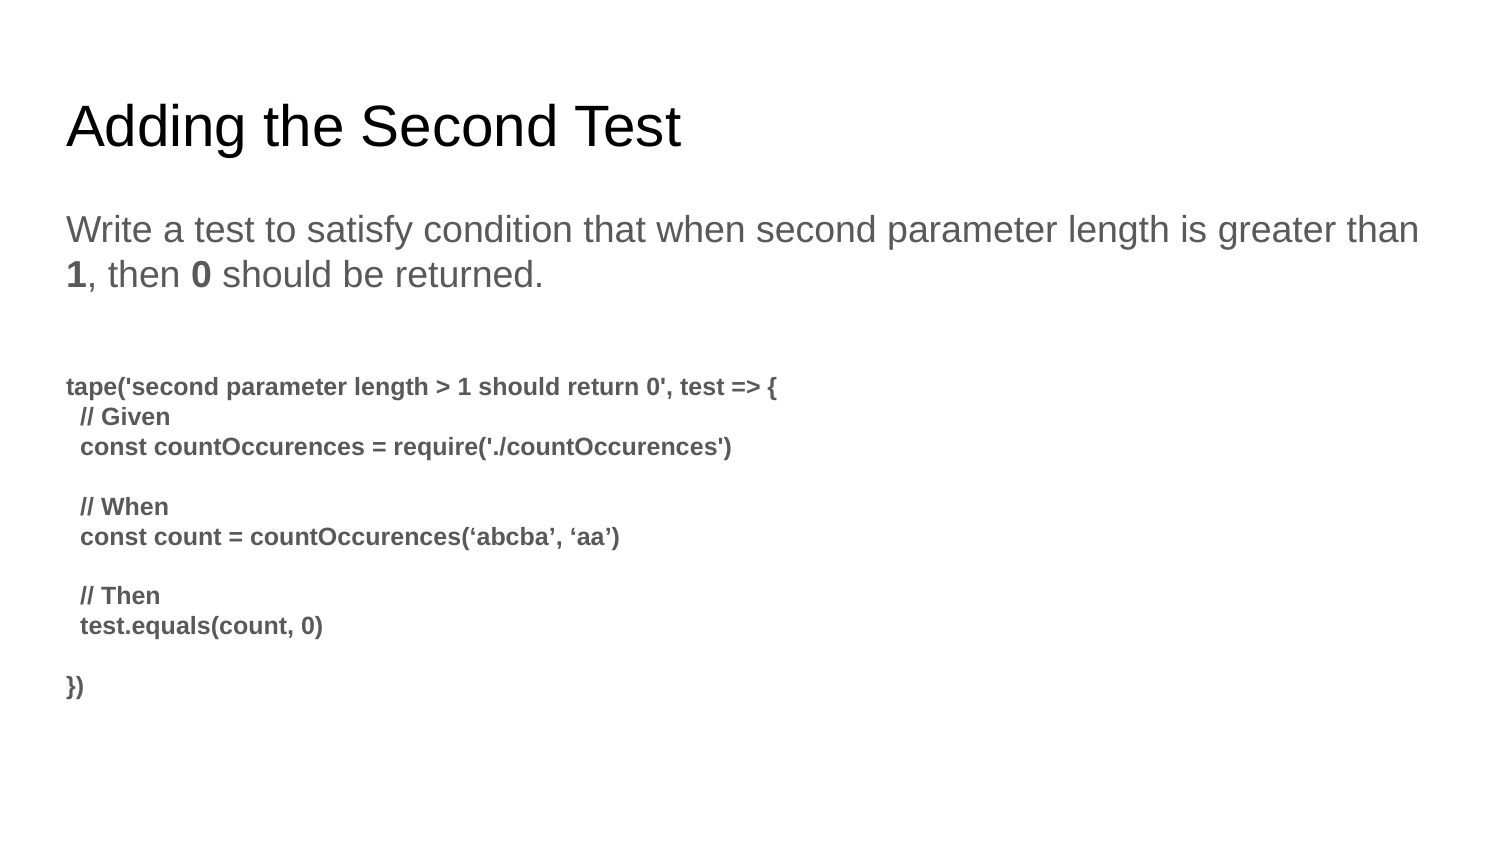

# Adding the Second Test
Write a test to satisfy condition that when second parameter length is greater than 1, then 0 should be returned.

tape('second parameter length > 1 should return 0', test => {
  // Given
  const countOccurences = require('./countOccurences')

  // When
  const count = countOccurences(‘abcba’, ‘aa’)

  // Then
  test.equals(count, 0)

})